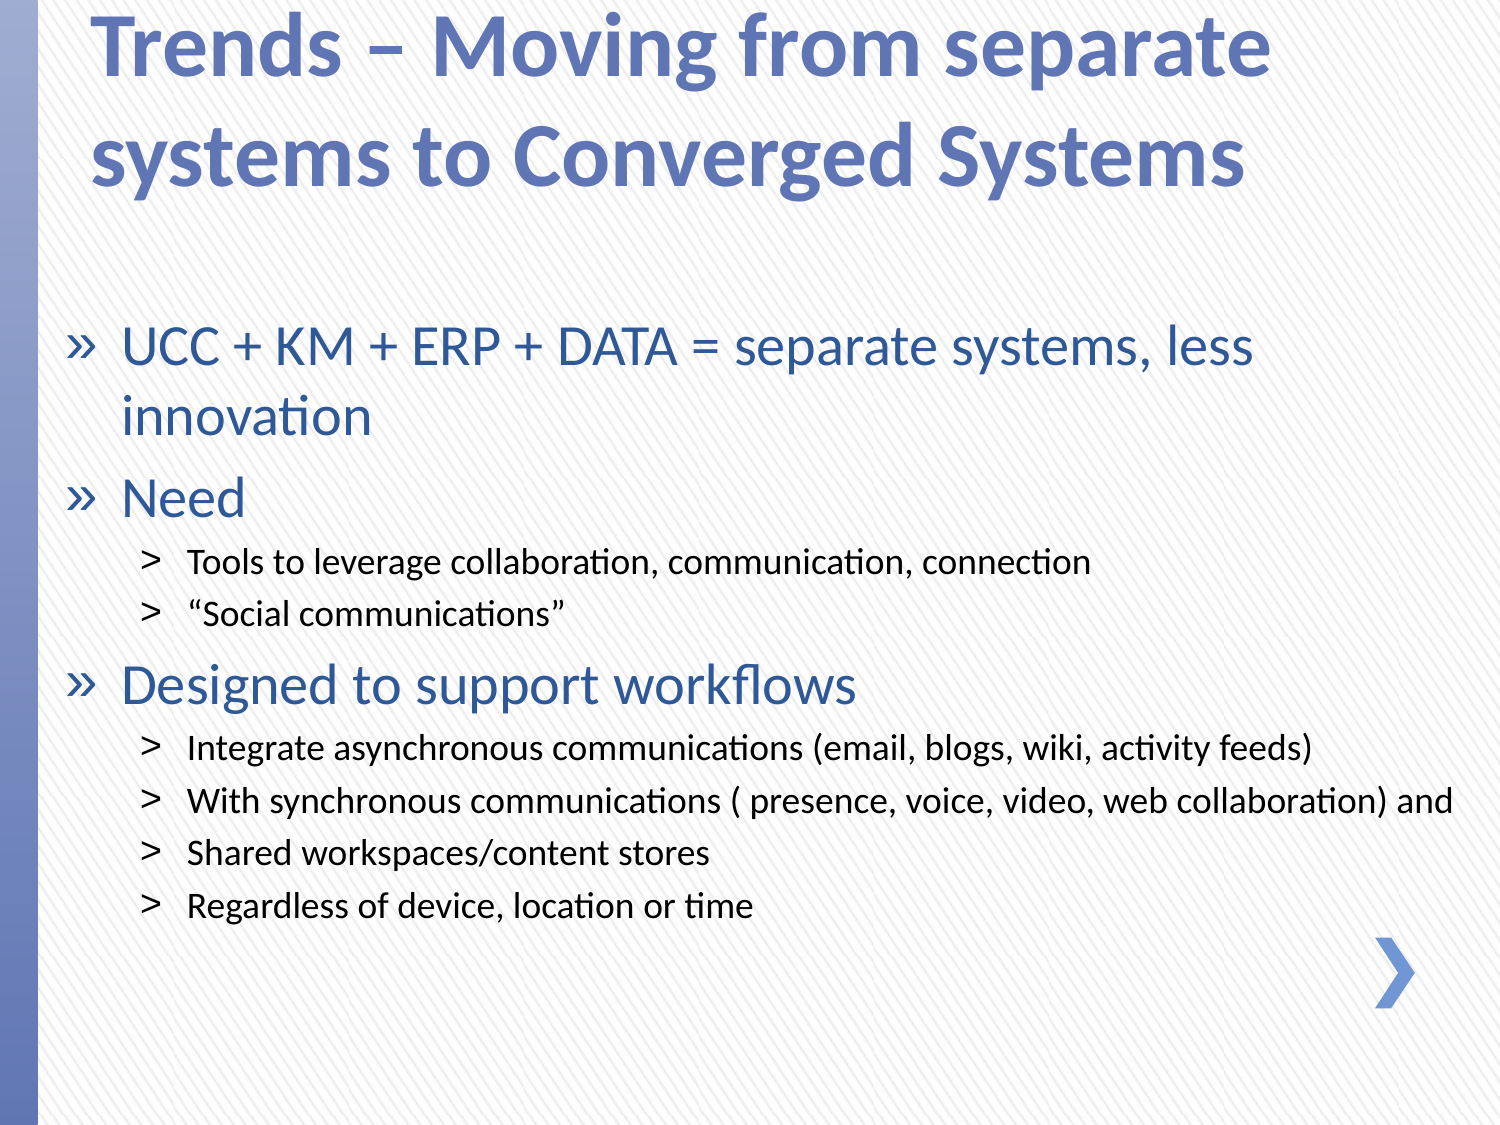

# Trends – Moving from separate systems to Converged Systems
UCC + KM + ERP + DATA = separate systems, less innovation
Need
Tools to leverage collaboration, communication, connection
“Social communications”
Designed to support workflows
Integrate asynchronous communications (email, blogs, wiki, activity feeds)
With synchronous communications ( presence, voice, video, web collaboration) and
Shared workspaces/content stores
Regardless of device, location or time